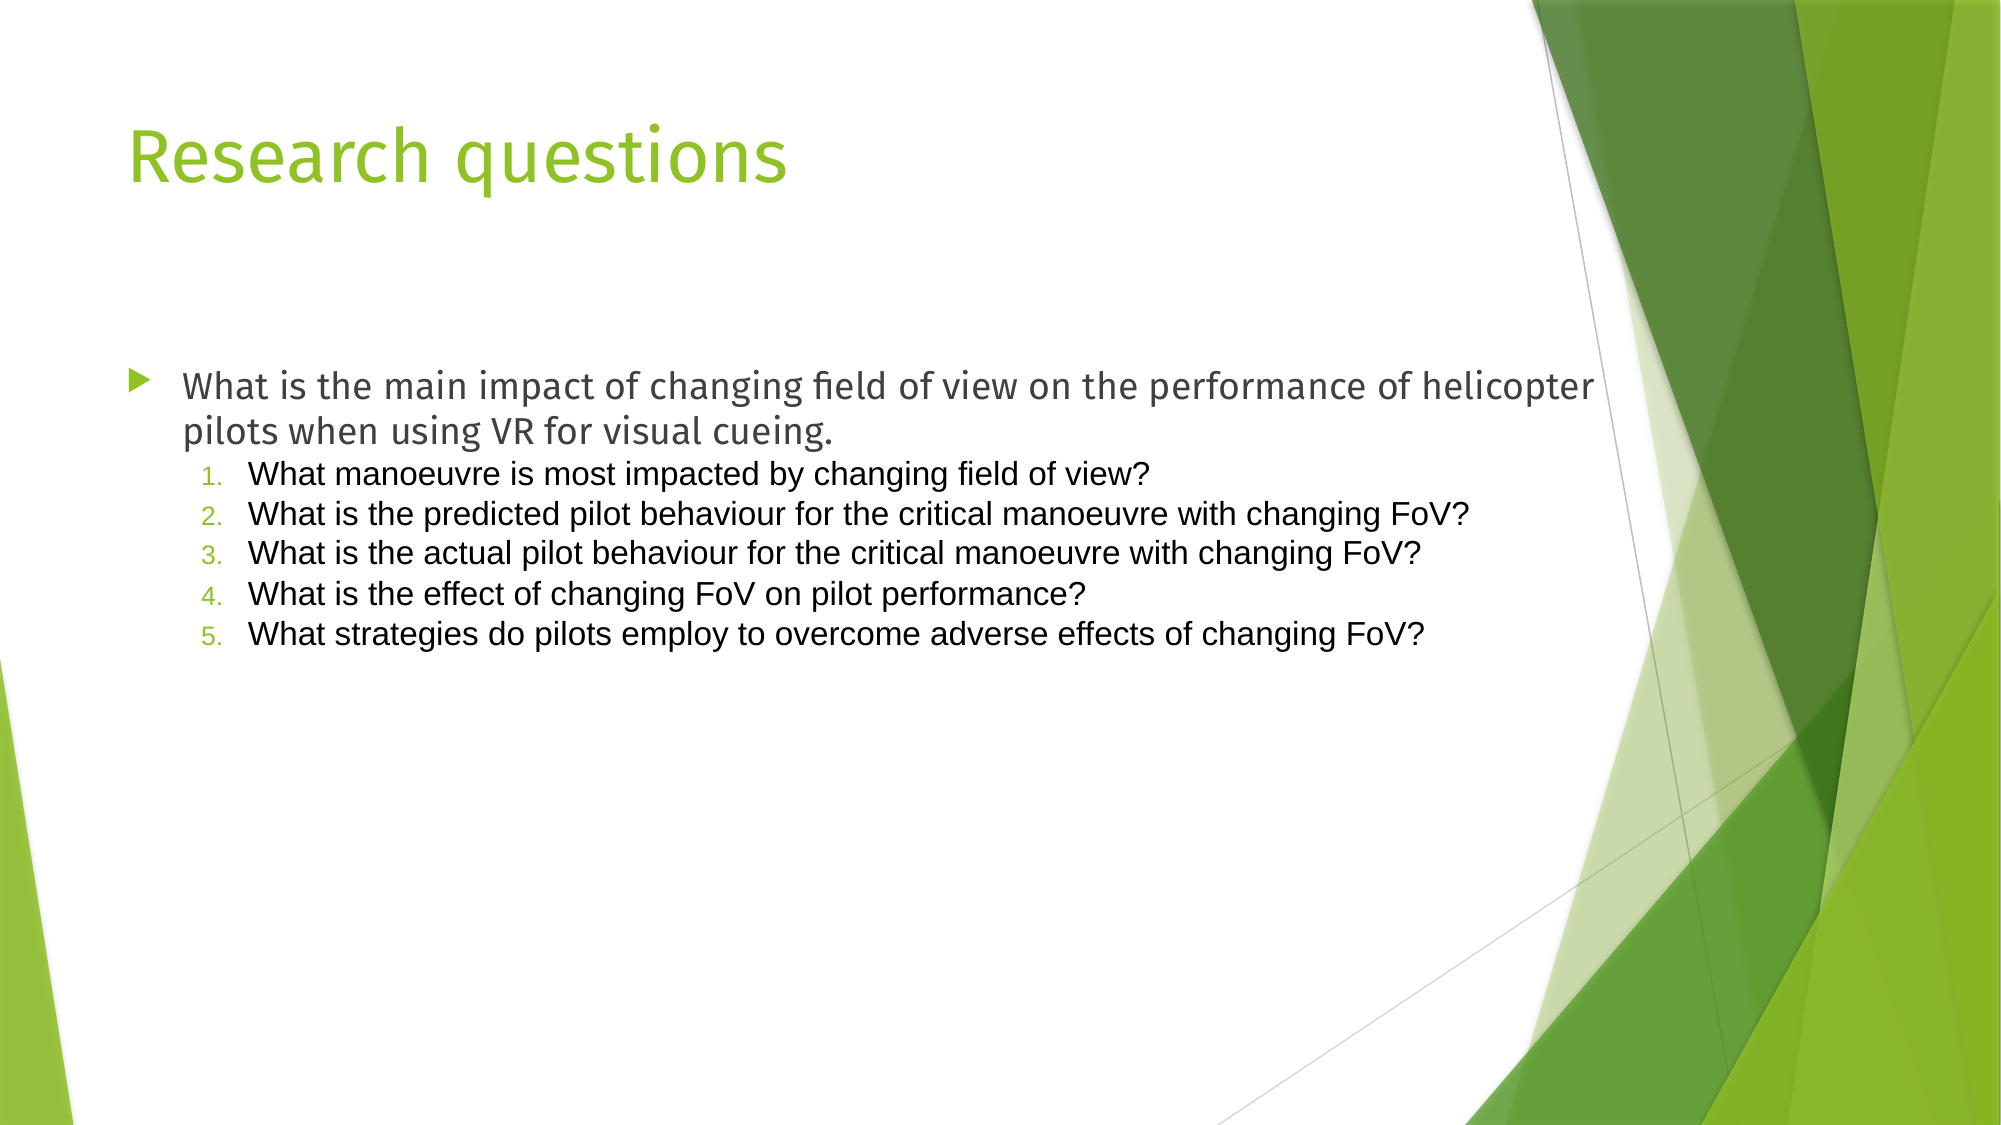

# Research questions
What is the main impact of changing field of view on the performance of helicopter pilots when using VR for visual cueing.
What manoeuvre is most impacted by changing field of view?
What is the predicted pilot behaviour for the critical manoeuvre with changing FoV?
What is the actual pilot behaviour for the critical manoeuvre with changing FoV?
What is the effect of changing FoV on pilot performance?
What strategies do pilots employ to overcome adverse effects of changing FoV?